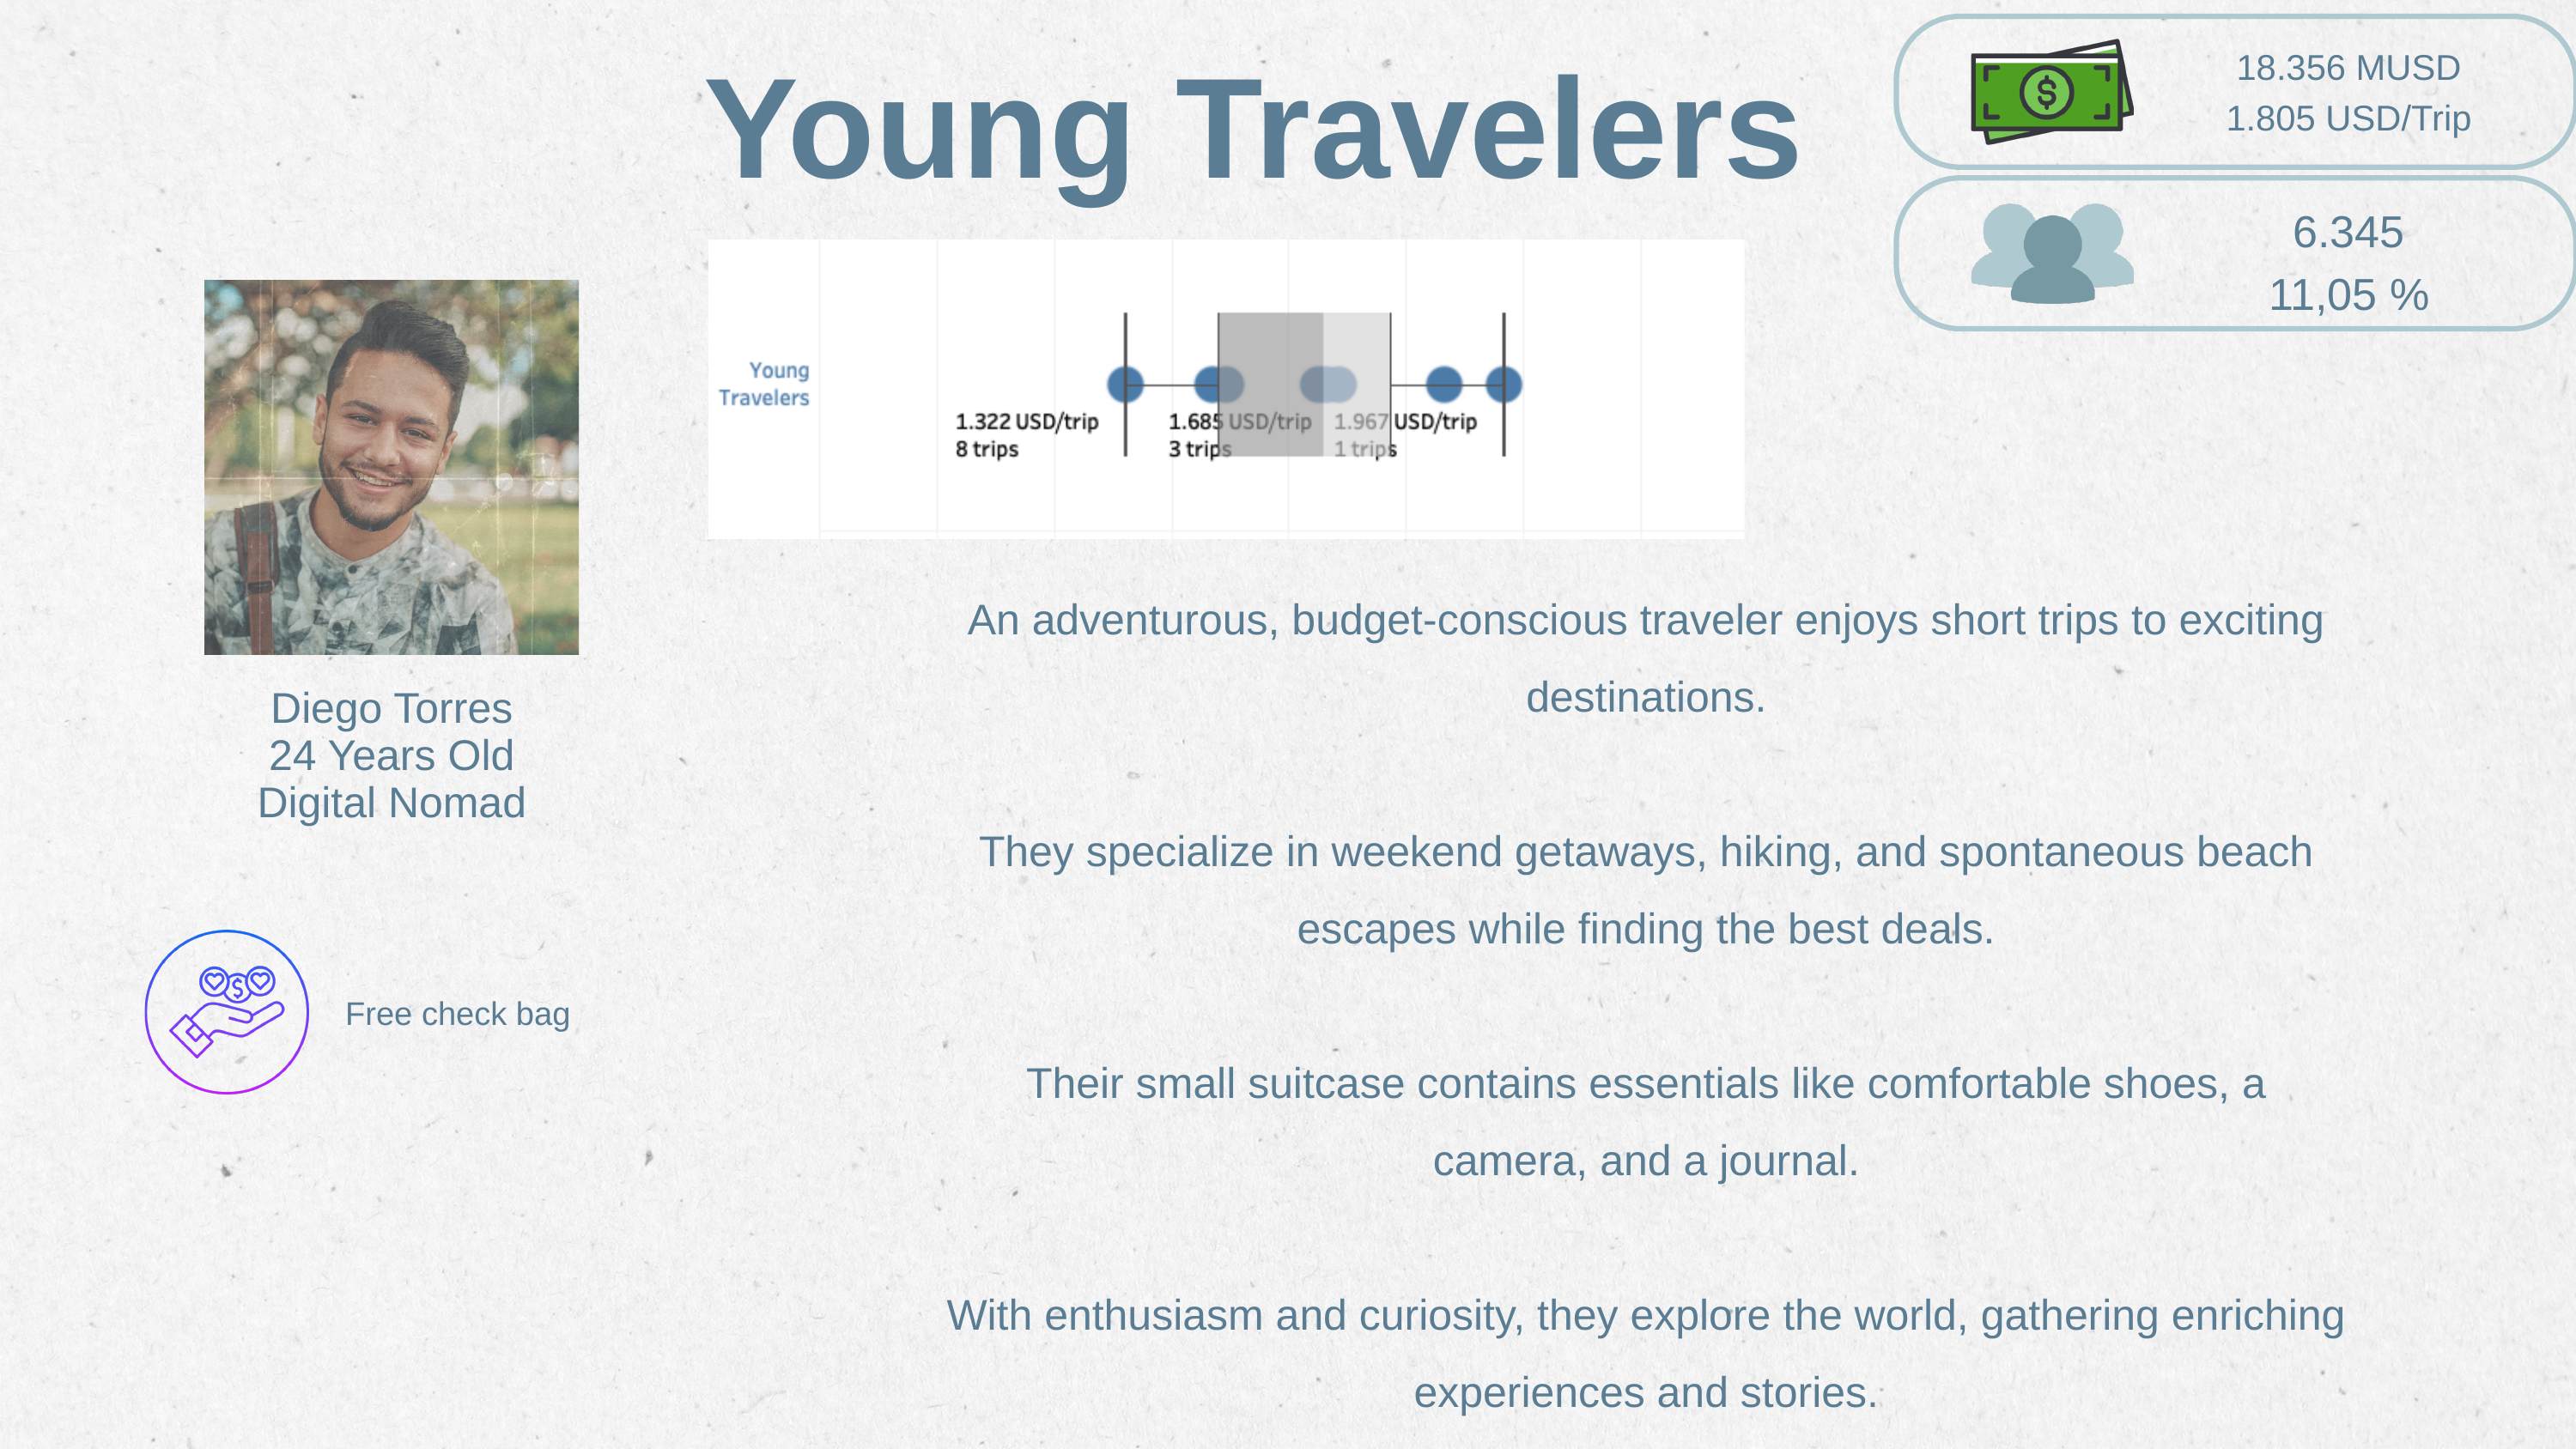

18.356 MUSD
1.805 USD/Trip

Young Travelers

6.345
11,05 %

An adventurous, budget-conscious traveler enjoys short trips to exciting destinations.

They specialize in weekend getaways, hiking, and spontaneous beach escapes while finding the best deals.

Their small suitcase contains essentials like comfortable shoes, a camera, and a journal.

With enthusiasm and curiosity, they explore the world, gathering enriching experiences and stories.
Diego Torres
24 Years Old
Digital Nomad

Free check bag